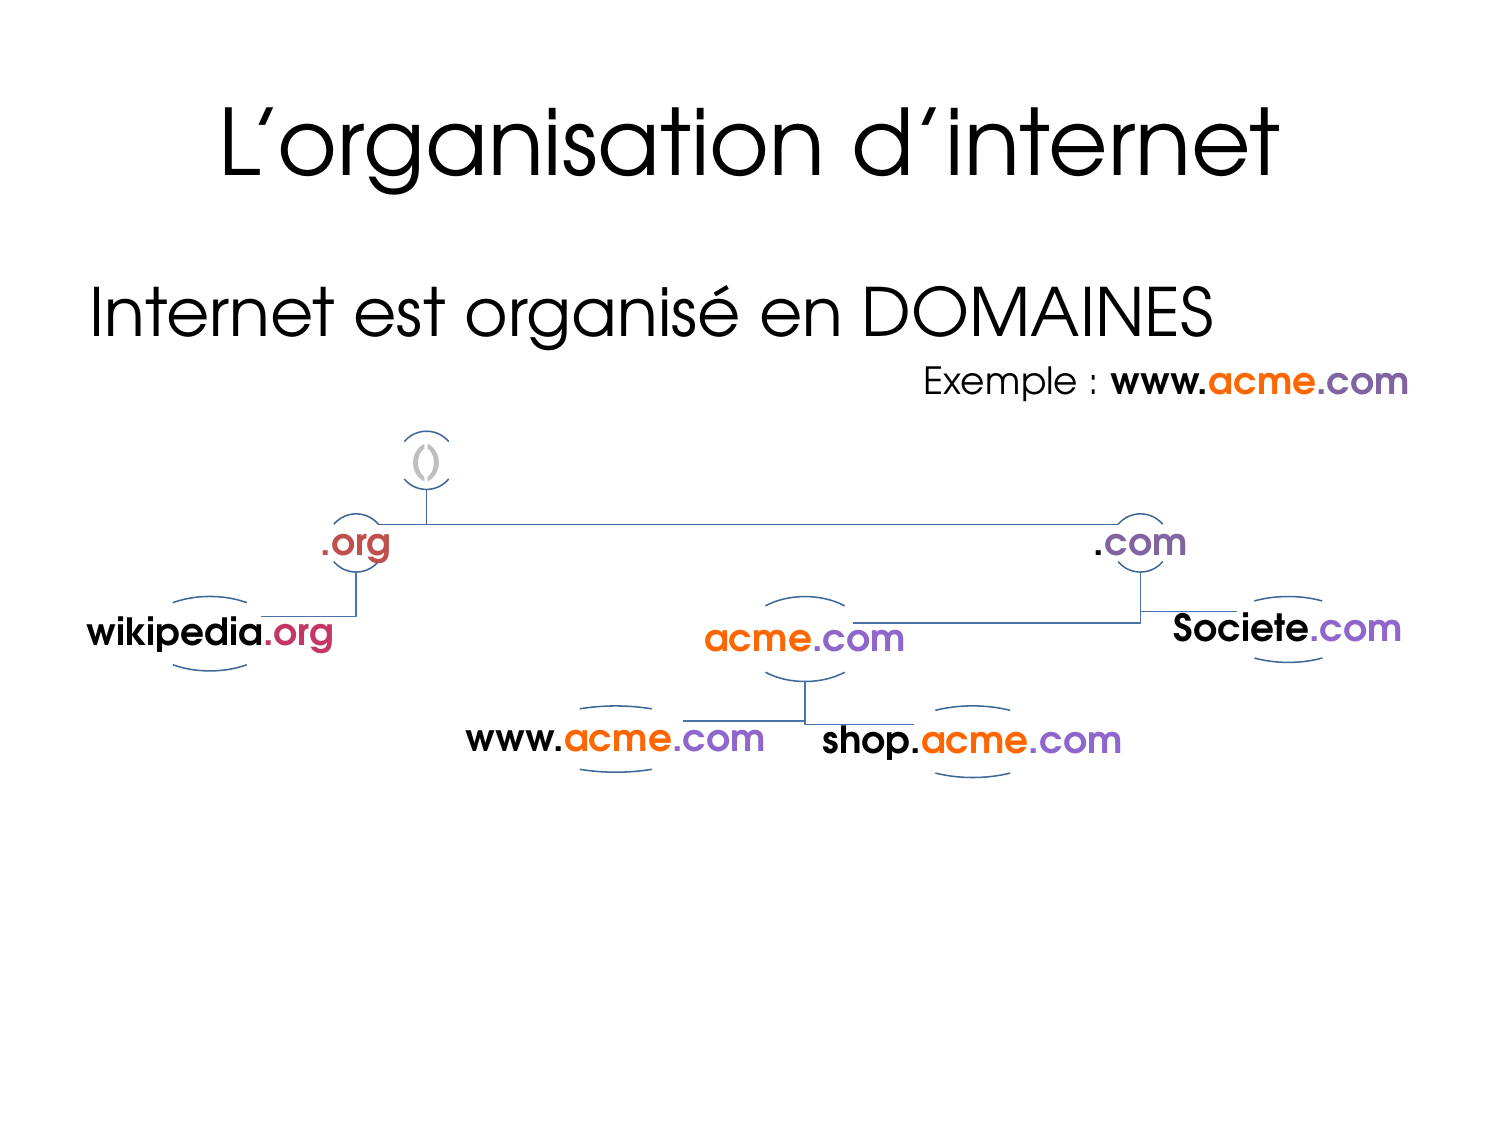

# L’organisation d’internet
Internet est organisé en DOMAINES
Exemple : www.acme.com
()
.org
wikipedia.org
.com
acme.com
www.acme.com
shop.acme.com
Societe.com